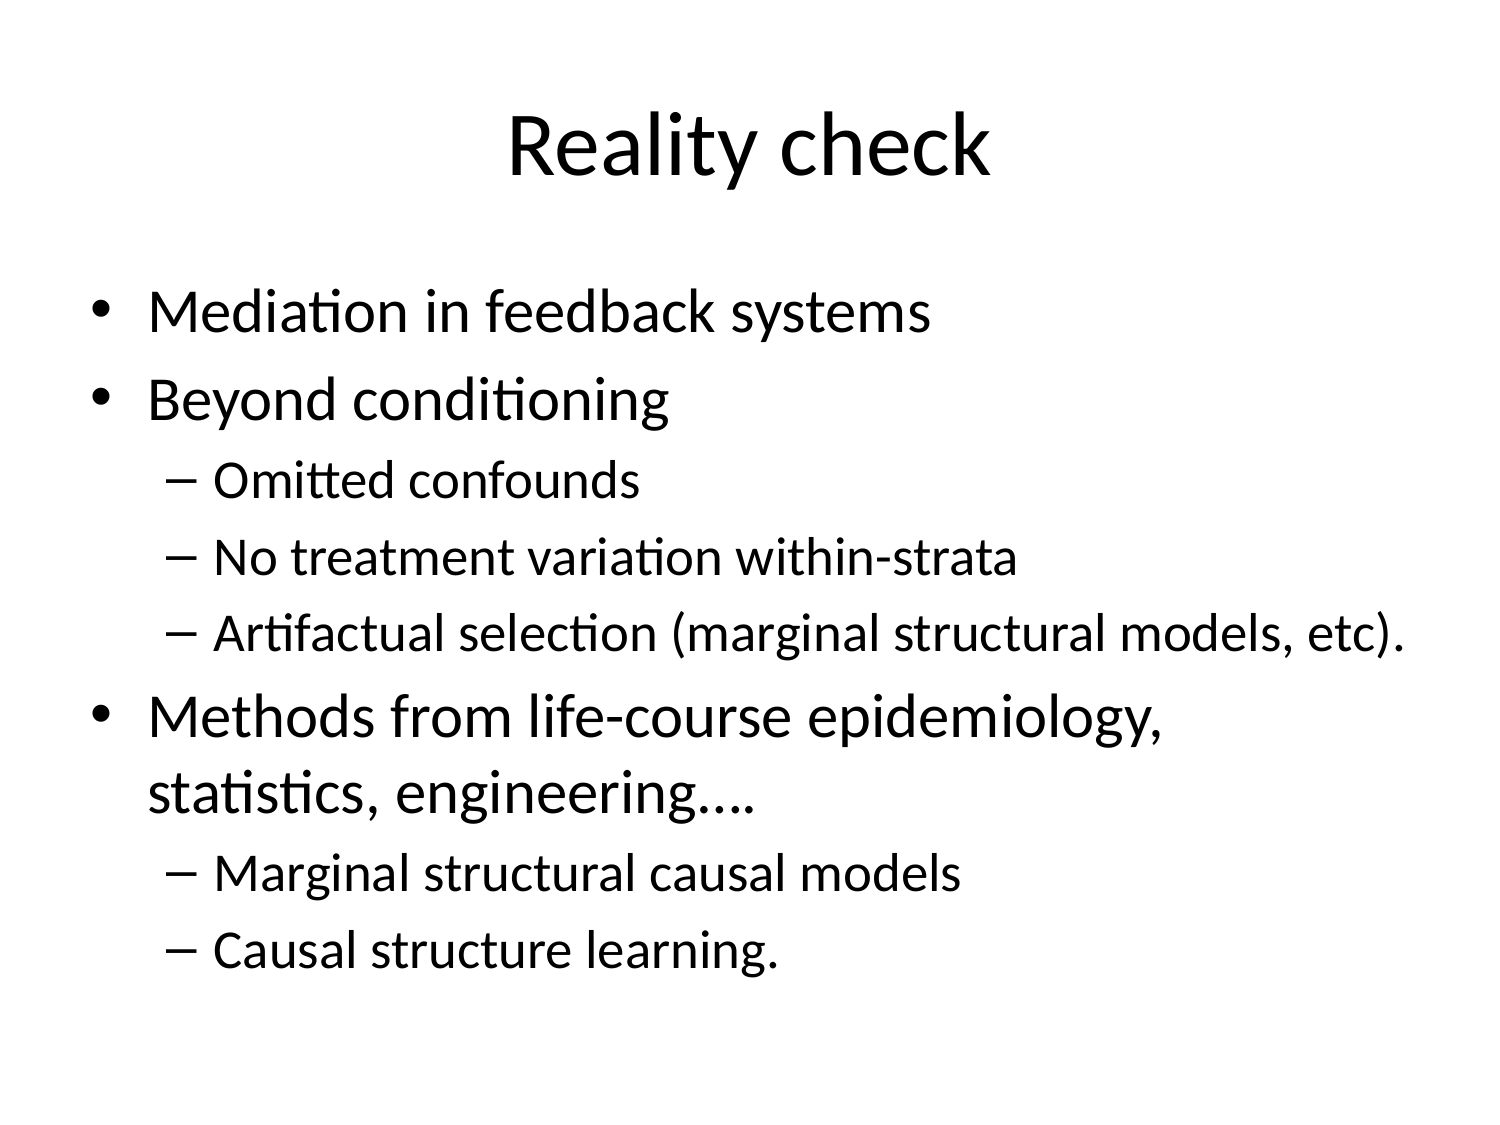

# Reality check
Mediation in feedback systems
Beyond conditioning
Omitted confounds
No treatment variation within-strata
Artifactual selection (marginal structural models, etc).
Methods from life-course epidemiology, statistics, engineering….
Marginal structural causal models
Causal structure learning.